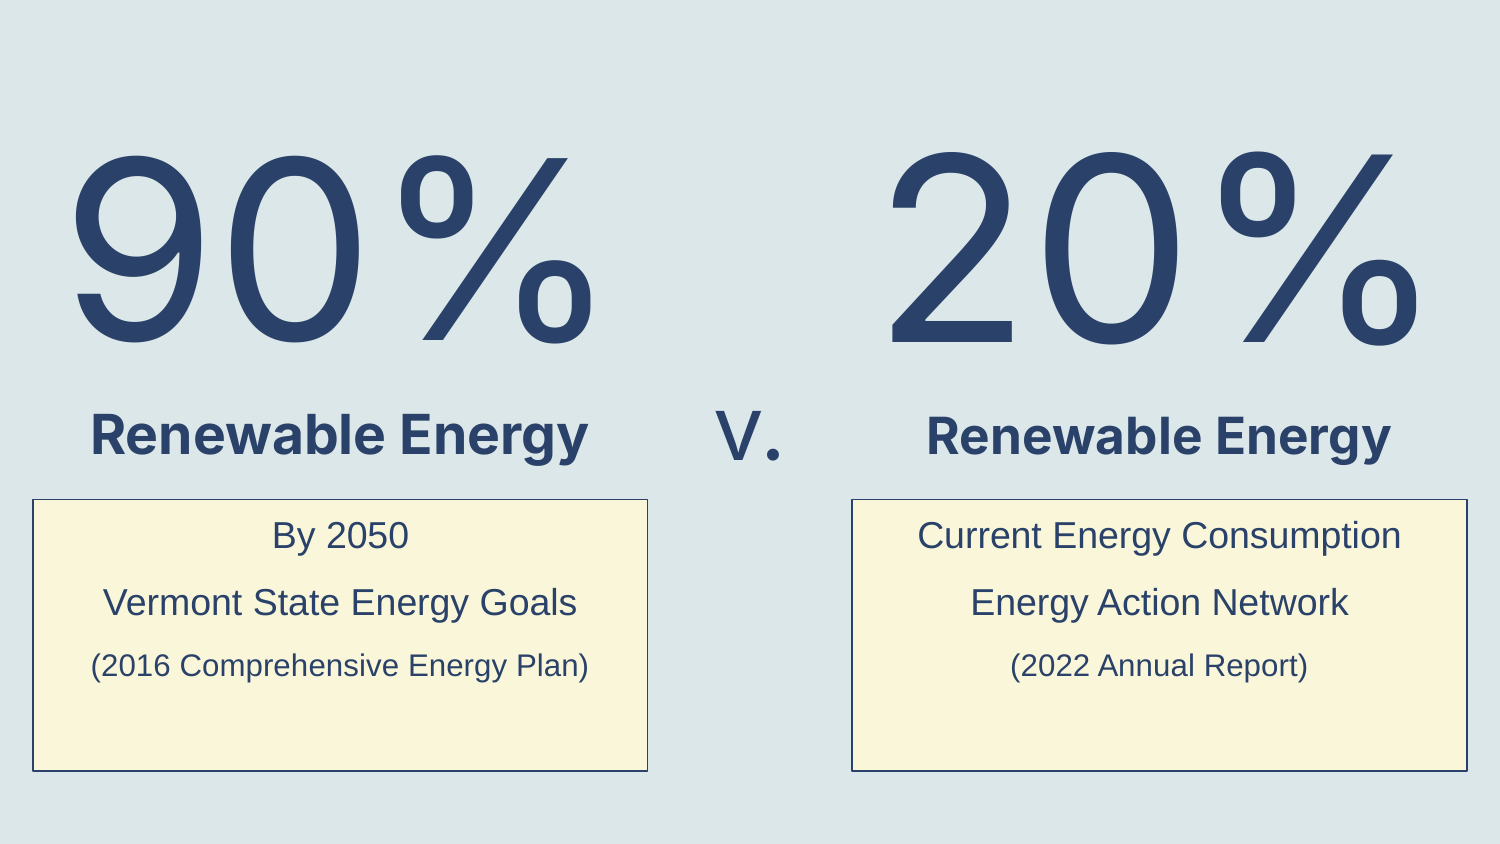

# 90%
Renewable Energy
20%
Renewable Energy
v.
By 2050
Vermont State Energy Goals
(2016 Comprehensive Energy Plan)
Current Energy Consumption
Energy Action Network
(2022 Annual Report)